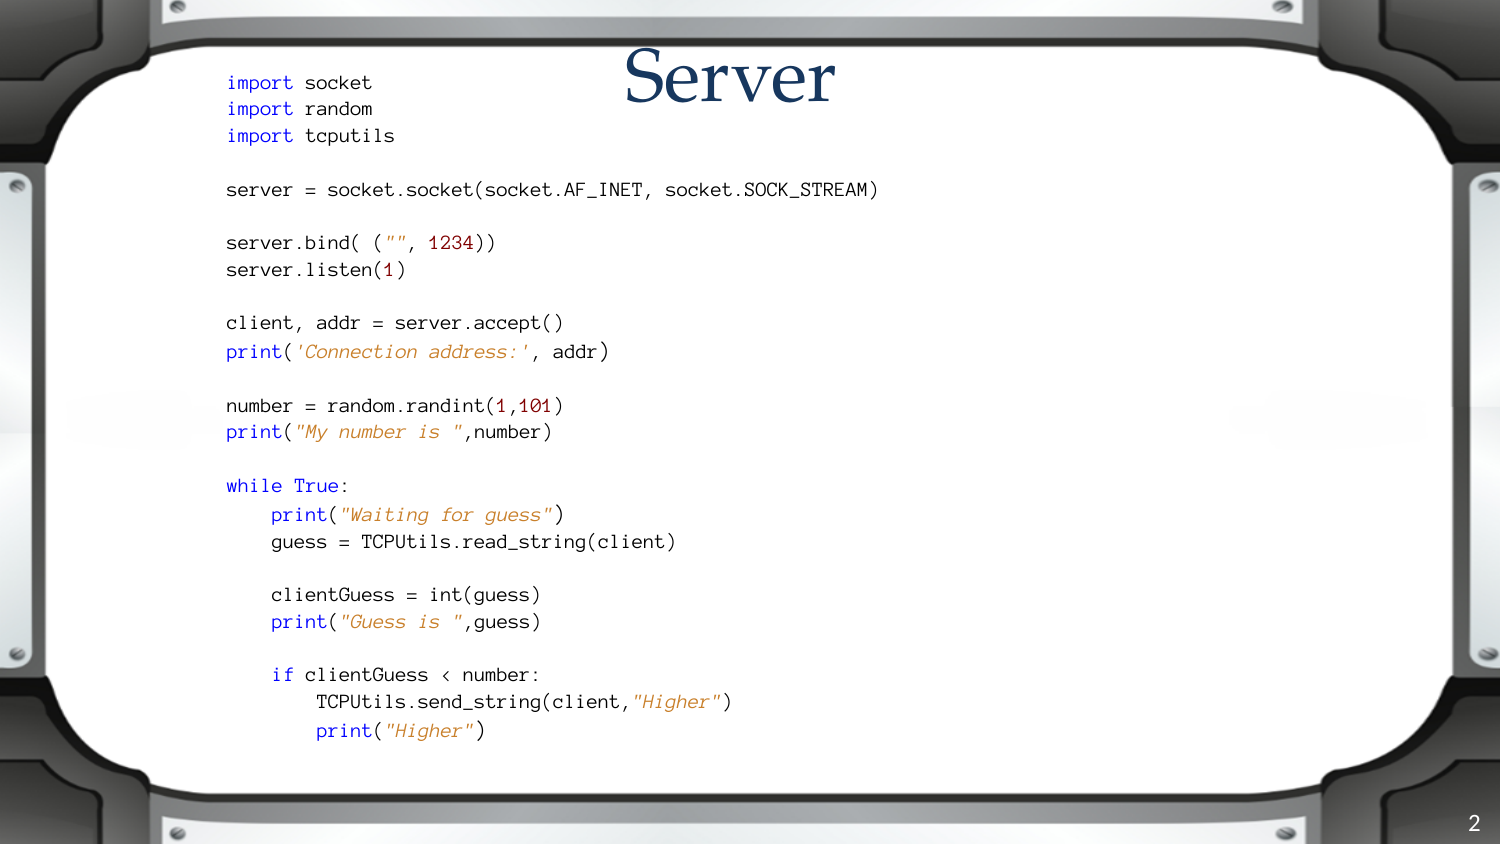

# Server
import socket
import random
import tcputils

server = socket.socket(socket.AF_INET, socket.SOCK_STREAM)

server.bind( ("", 1234))
server.listen(1)

client, addr = server.accept()
print('Connection address:', addr)

number = random.randint(1,101)
print("My number is ",number)

while True:
    print("Waiting for guess")
    guess = TCPUtils.read_string(client)

    clientGuess = int(guess)
    print("Guess is ",guess)

    if clientGuess < number:
        TCPUtils.send_string(client,"Higher")
        print("Higher")

2